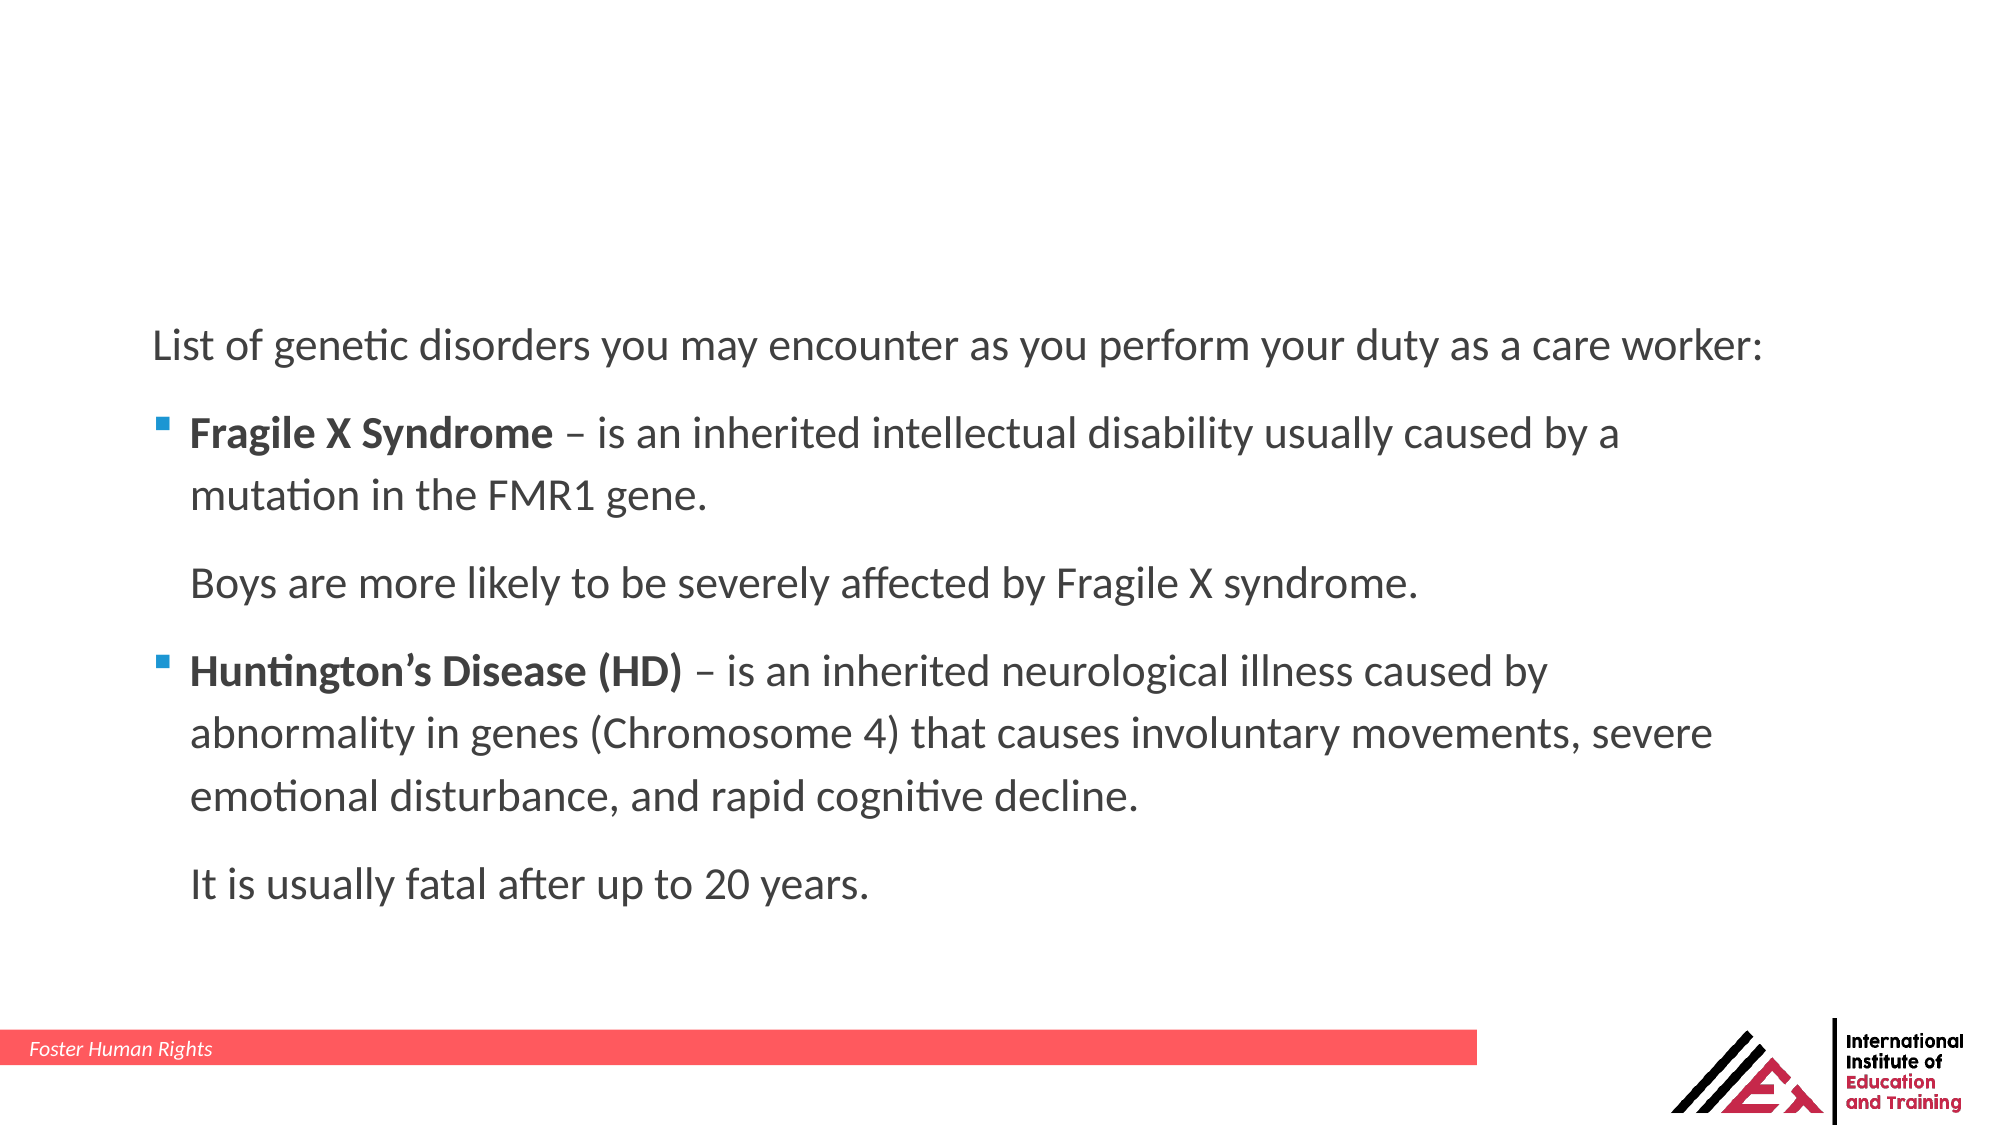

List of genetic disorders you may encounter as you perform your duty as a care worker:
Fragile X Syndrome – is an inherited intellectual disability usually caused by a mutation in the FMR1 gene.
Boys are more likely to be severely affected by Fragile X syndrome.
Huntington’s Disease (HD) – is an inherited neurological illness caused by abnormality in genes (Chromosome 4) that causes involuntary movements, severe emotional disturbance, and rapid cognitive decline.
It is usually fatal after up to 20 years.

Foster Human Rights